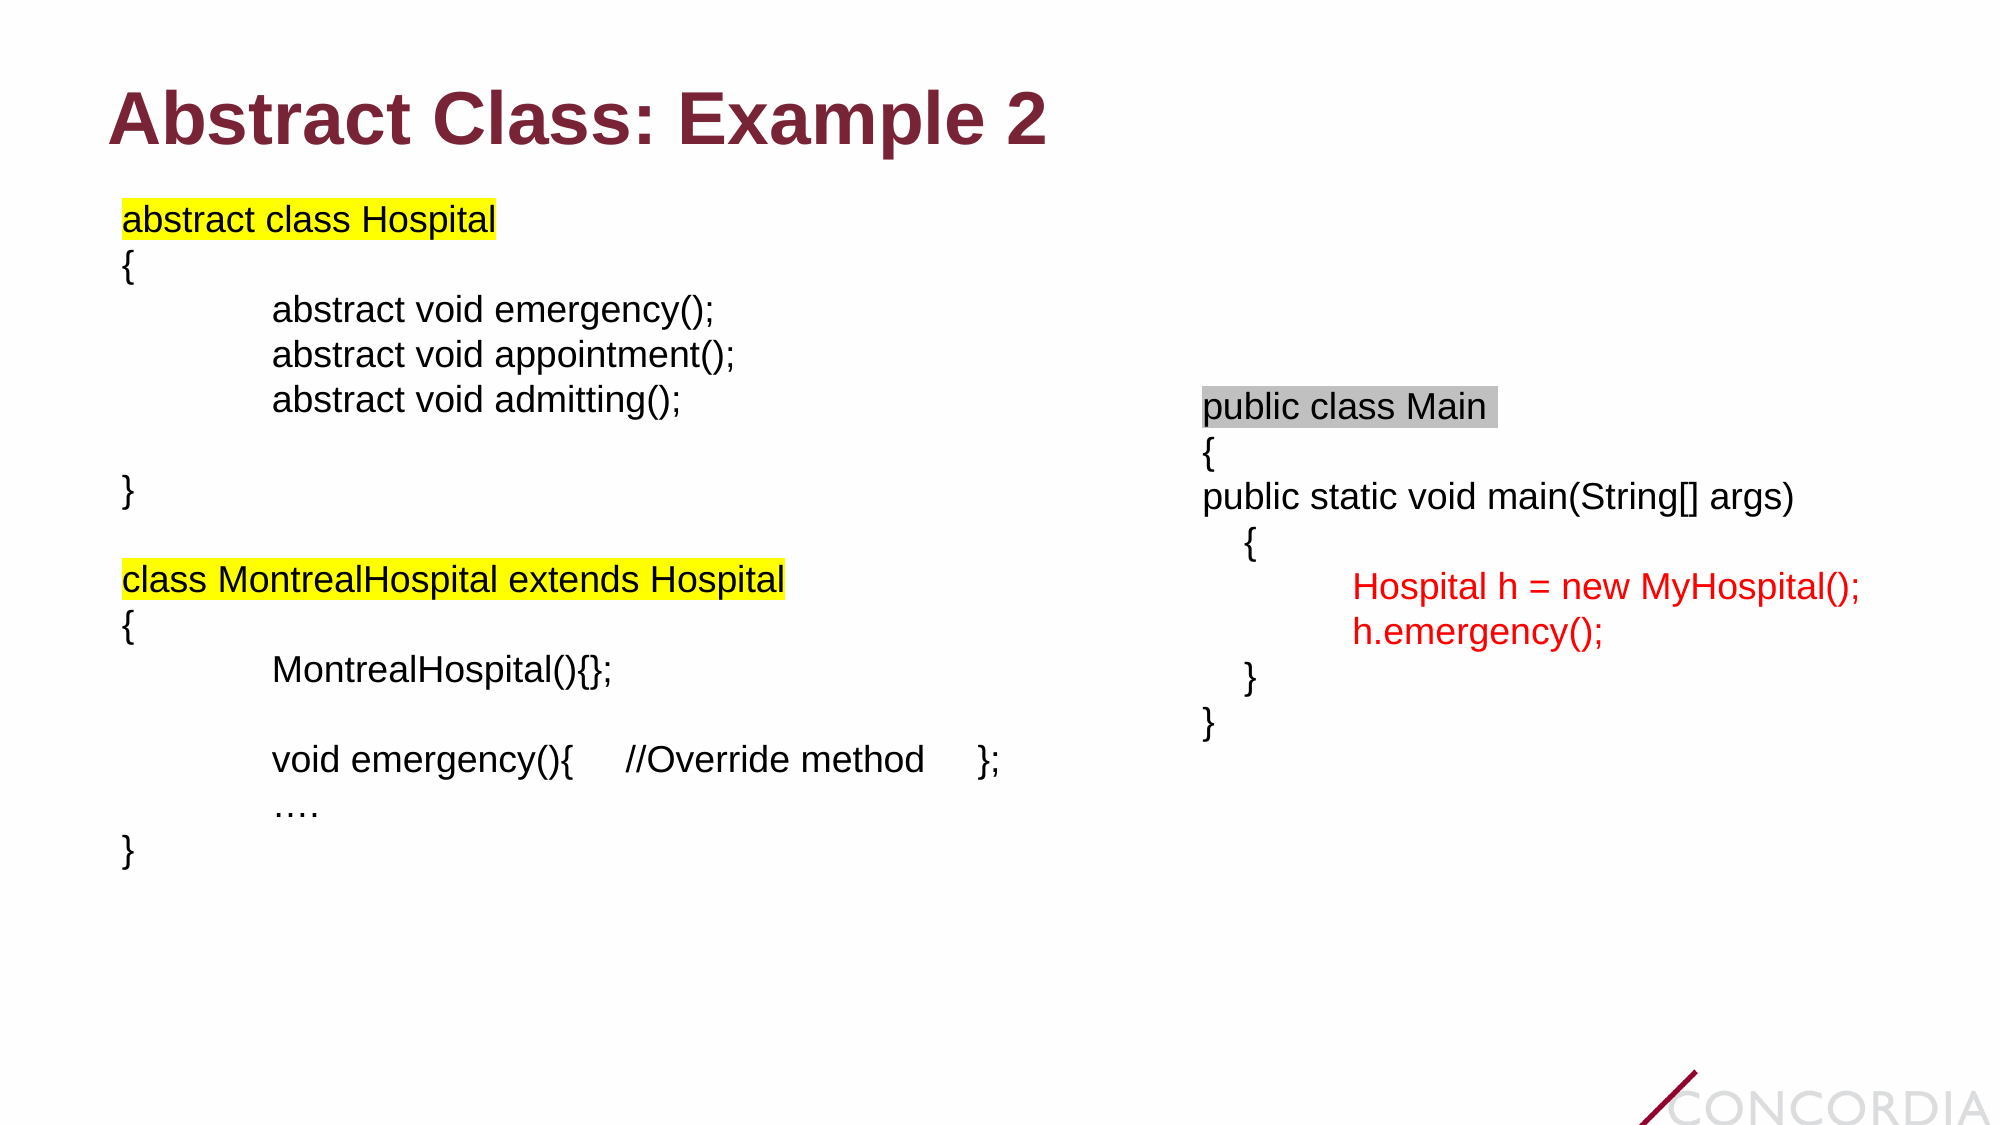

# Abstract Class: Example 2
abstract class Hospital
{
	abstract void emergency();
	abstract void appointment();
	abstract void admitting();

}

class MontrealHospital extends Hospital
{
	MontrealHospital(){};

	void emergency(){     //Override method     };
	….
}

public class Main
{
public static void main(String[] args)
    {
        	Hospital h = new MyHospital();
	h.emergency();
    }
}